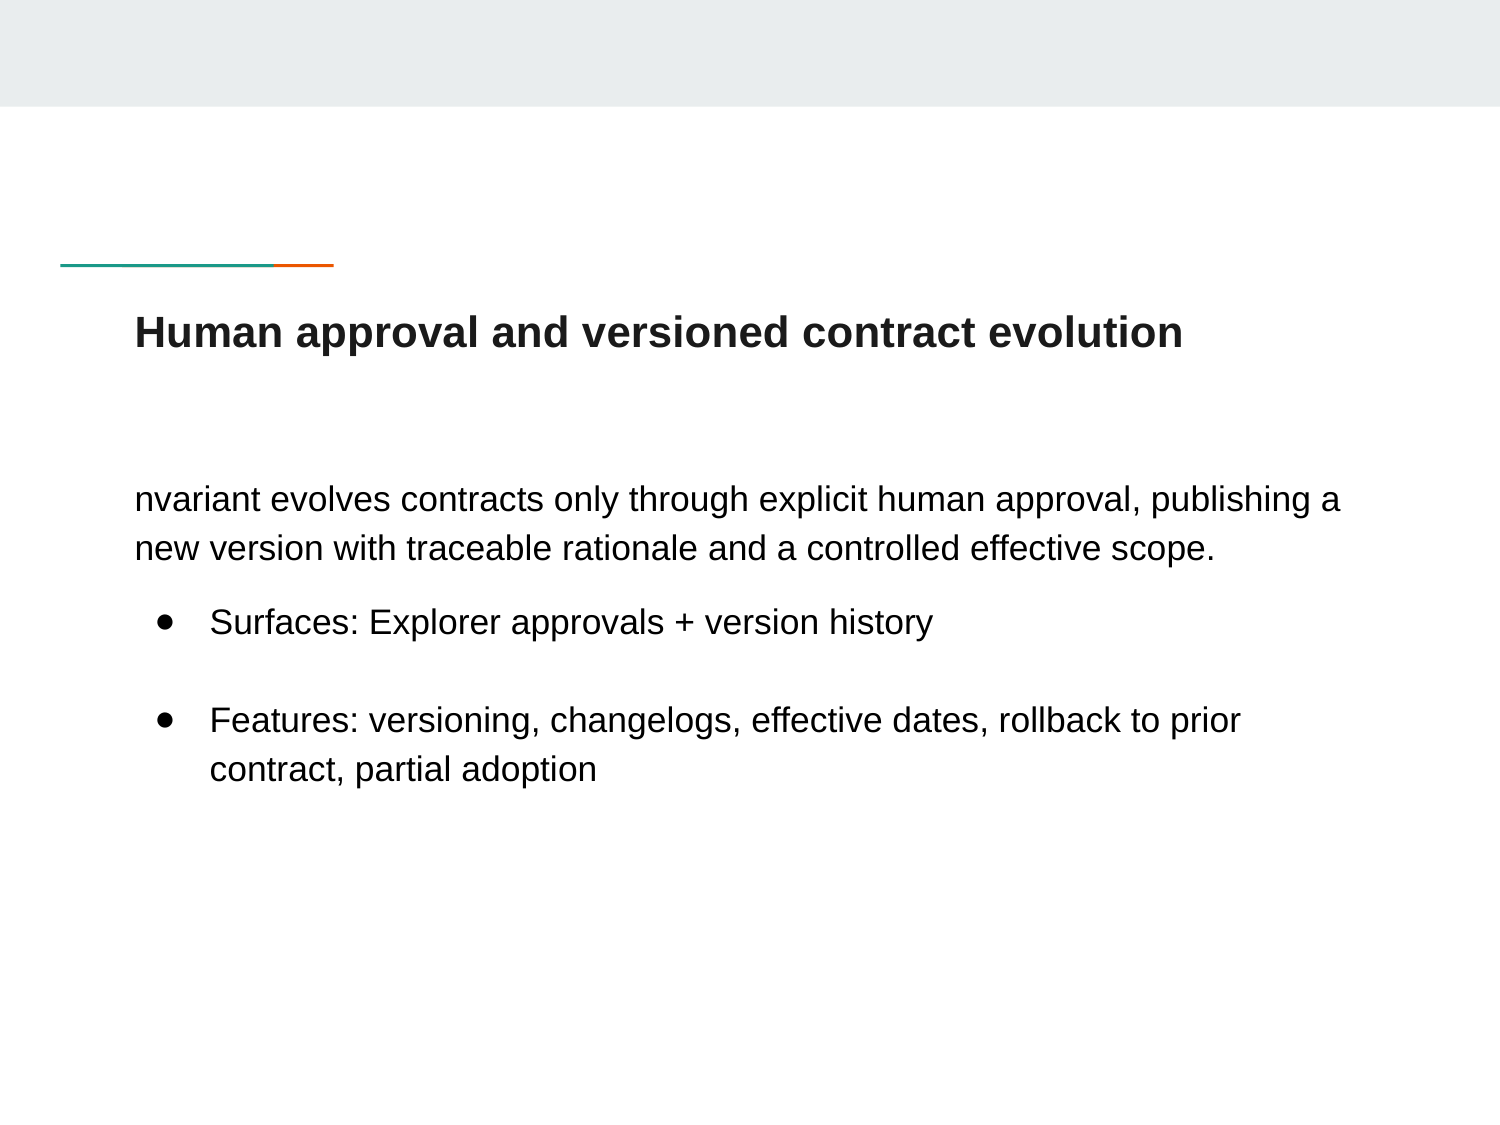

# Human approval and versioned contract evolution
nvariant evolves contracts only through explicit human approval, publishing a new version with traceable rationale and a controlled effective scope.
Surfaces: Explorer approvals + version history
Features: versioning, changelogs, effective dates, rollback to prior contract, partial adoption